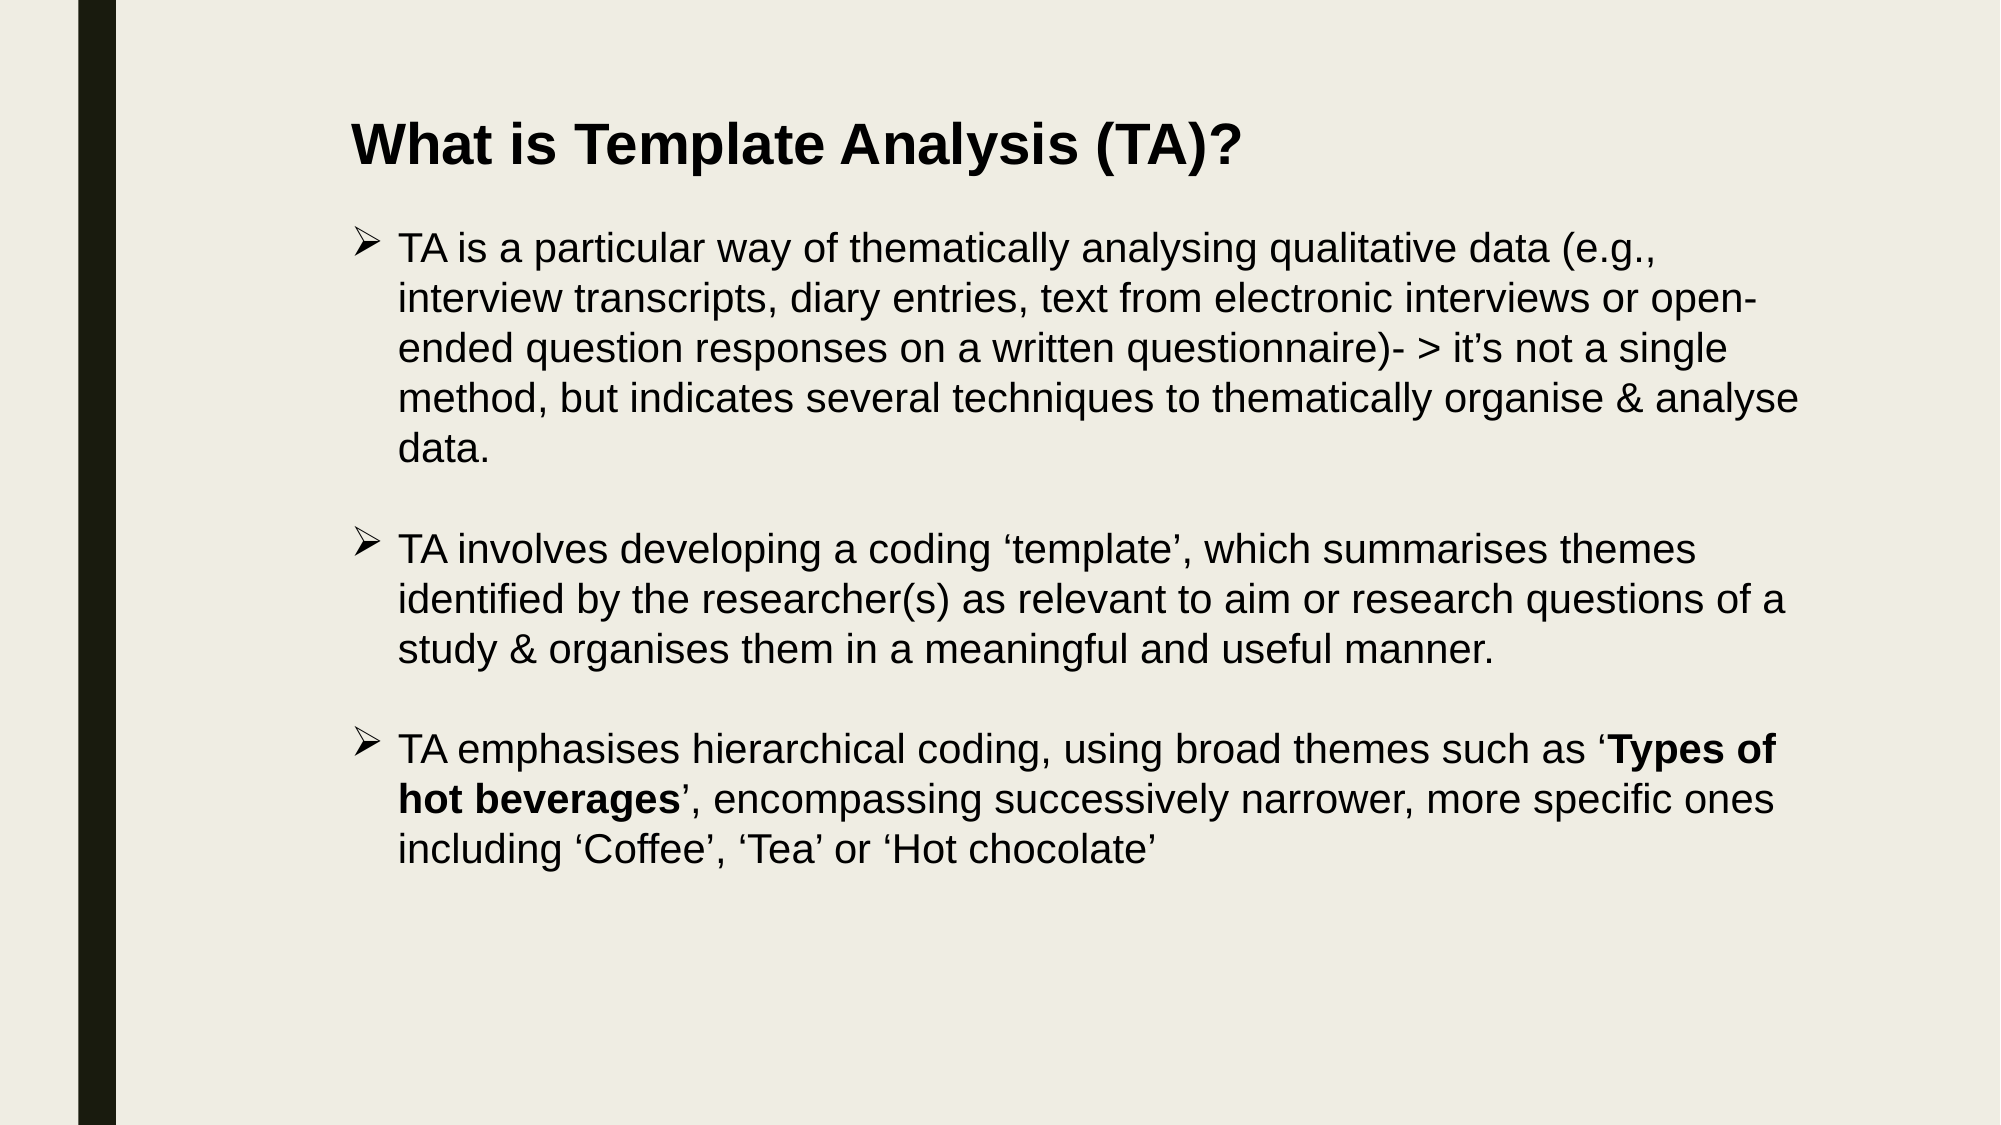

What is Template Analysis (TA)?

TA is a particular way of thematically analysing qualitative data (e.g., interview transcripts, diary entries, text from electronic interviews or open-ended question responses on a written questionnaire)- > it’s not a single method, but indicates several techniques to thematically organise & analyse data.

TA involves developing a coding ‘template’, which summarises themes identified by the researcher(s) as relevant to aim or research questions of a study & organises them in a meaningful and useful manner.

TA emphasises hierarchical coding, using broad themes such as ‘Types of hot beverages’, encompassing successively narrower, more specific ones including ‘Coffee’, ‘Tea’ or ‘Hot chocolate’